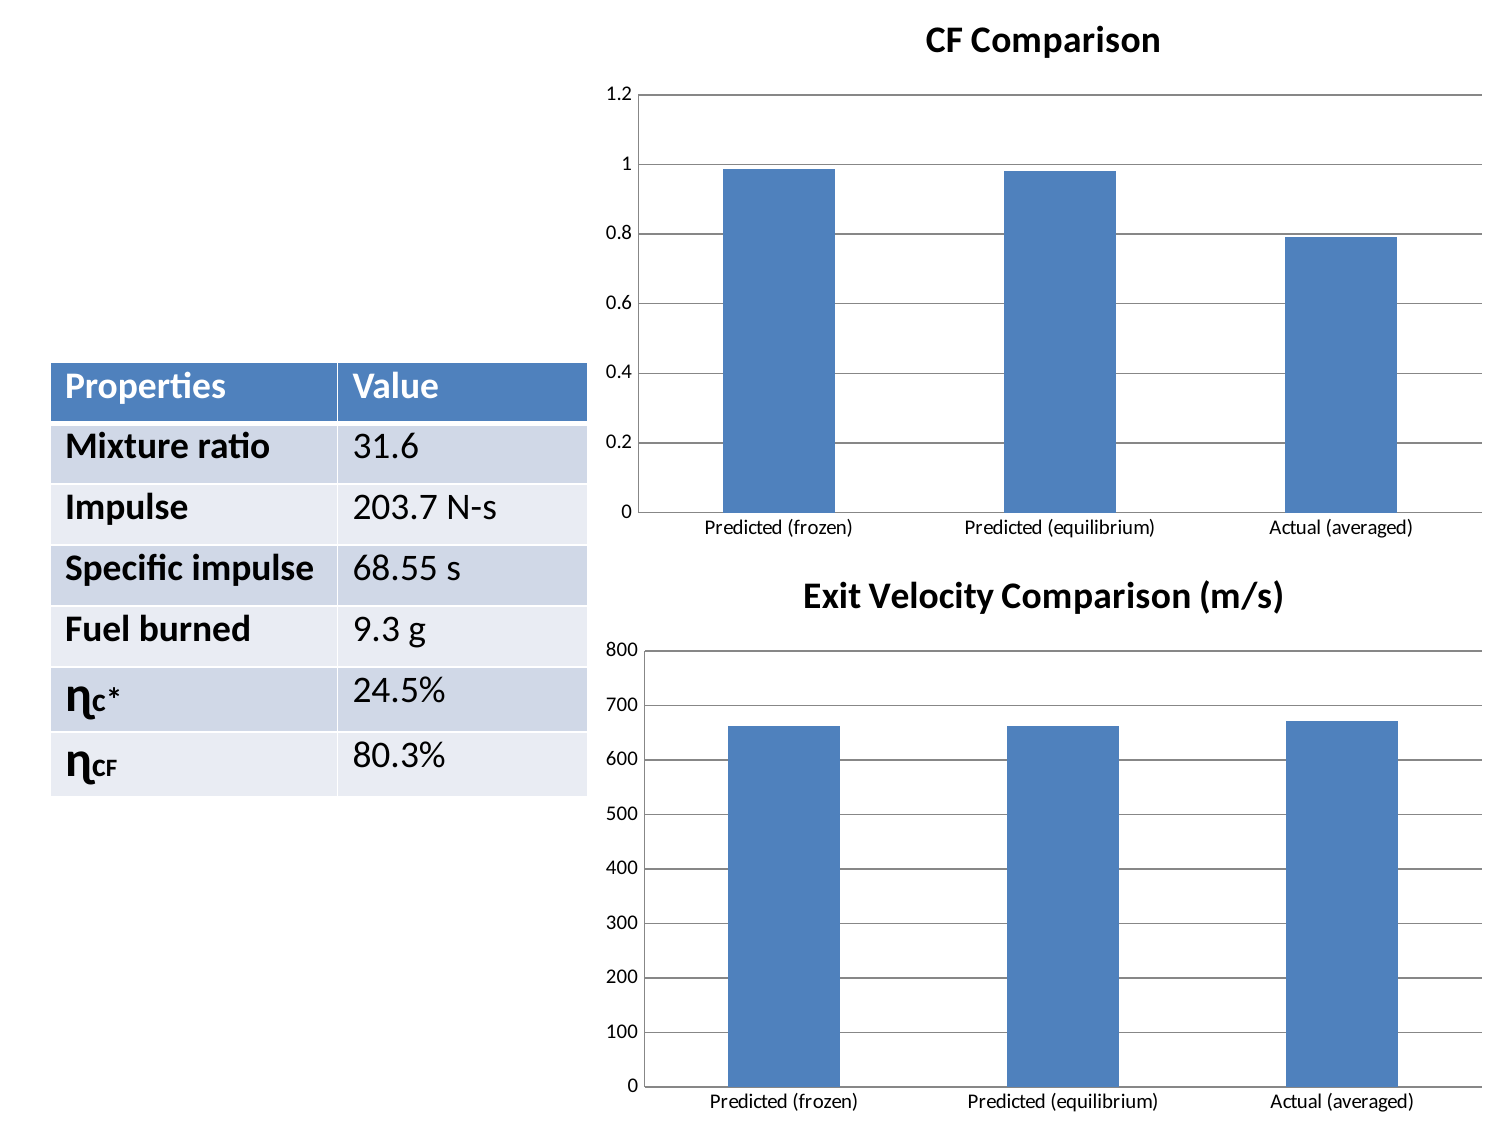

### Chart: CF Comparison

| Category |  |
|---|---|
| Predicted (frozen) | 0.986 |
| Predicted (equilibrium) | 0.982 |
| Actual (averaged) | 0.792 |
| Properties | Value |
| --- | --- |
| Mixture ratio | 31.6 |
| Impulse | 203.7 N-s |
| Specific impulse | 68.55 s |
| Fuel burned | 9.3 g |
| ɳc\* | 24.5% |
| ɳcF | 80.3% |

### Chart: Exit Velocity Comparison (m/s)

| Category |  |
|---|---|
| Predicted (frozen) | 661.9 |
| Predicted (equilibrium) | 661.9 |
| Actual (averaged) | 671.8 |